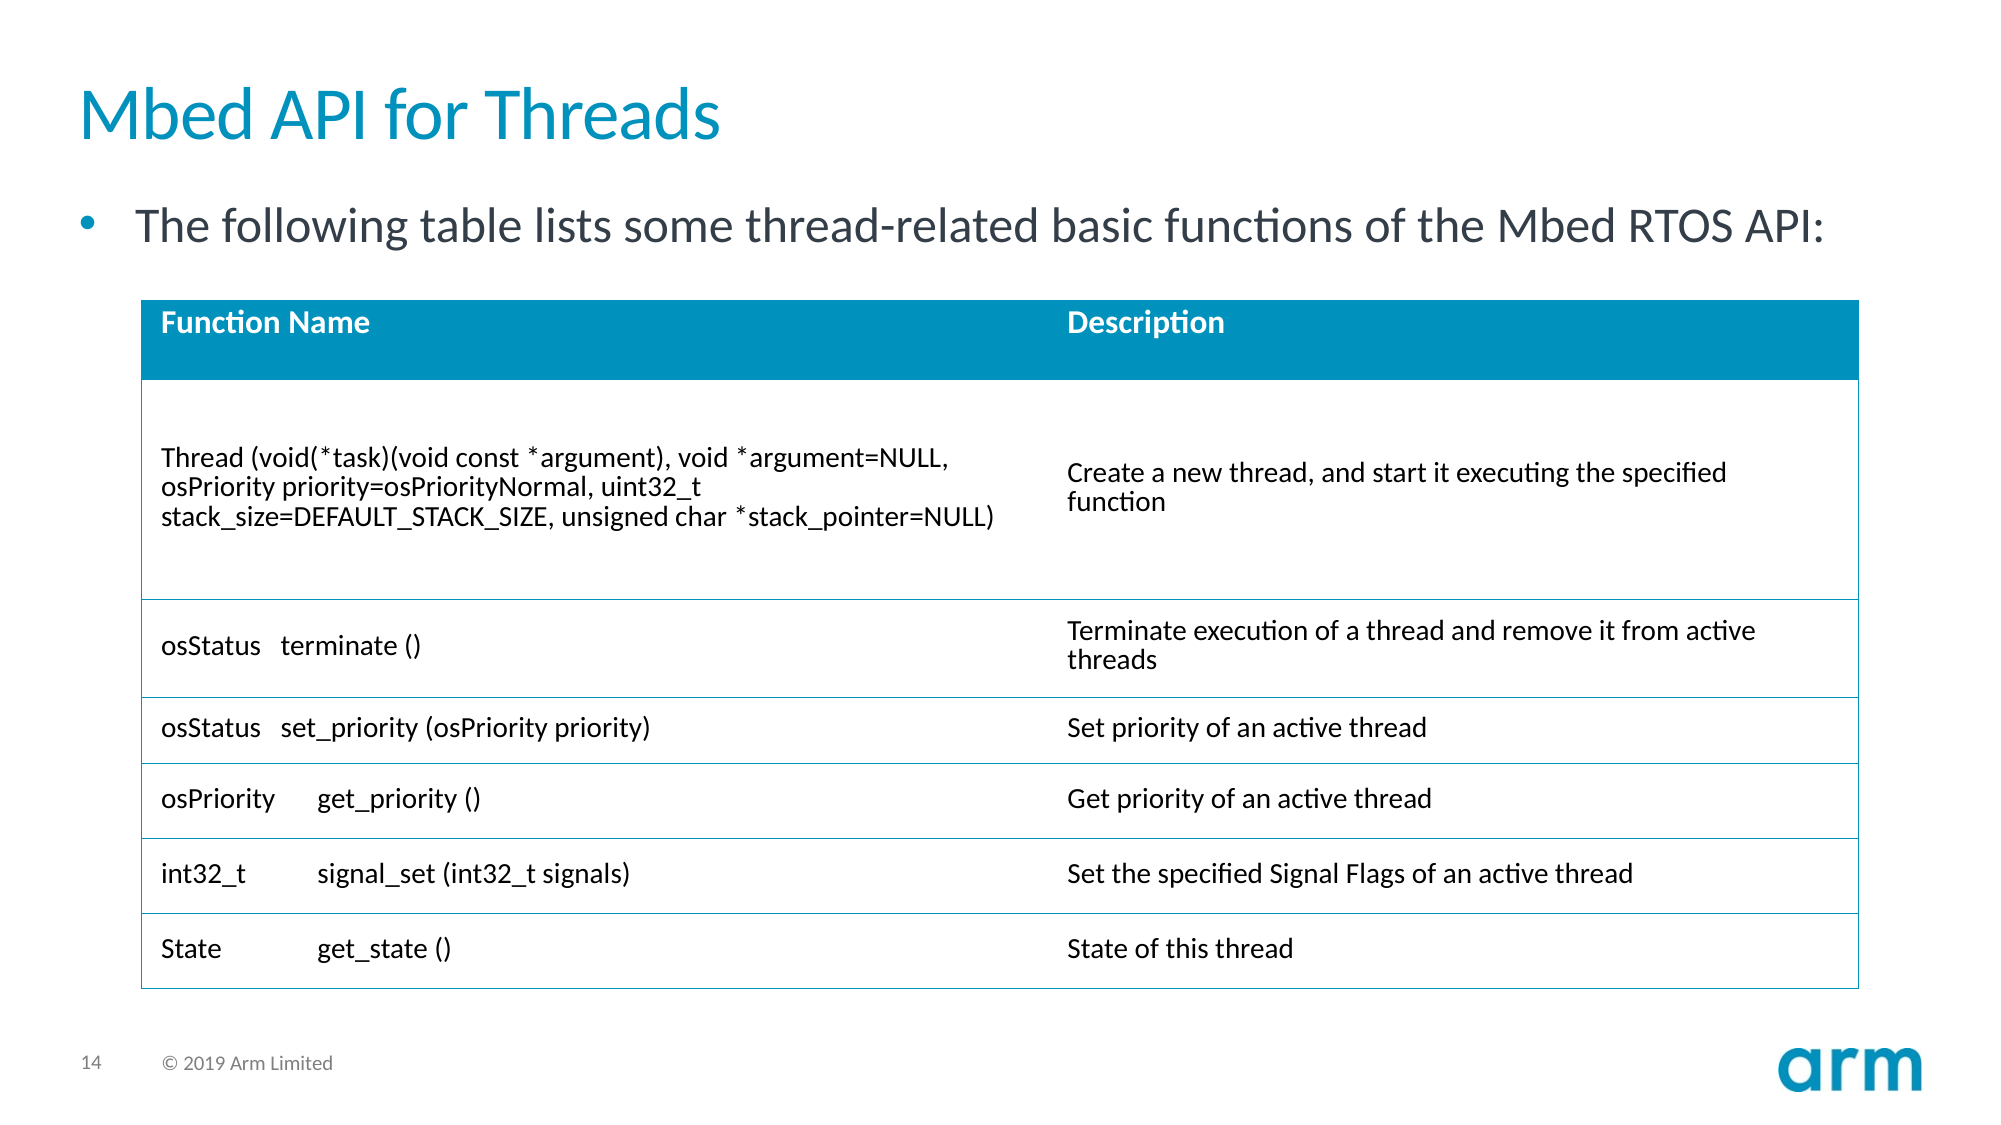

# Mbed API for Threads
The following table lists some thread-related basic functions of the Mbed RTOS API:
| Function Name | Description |
| --- | --- |
| Thread (void(\*task)(void const \*argument), void \*argument=NULL, osPriority priority=osPriorityNormal, uint32\_t stack\_size=DEFAULT\_STACK\_SIZE, unsigned char \*stack\_pointer=NULL) | Create a new thread, and start it executing the specified function |
| osStatus terminate () | Terminate execution of a thread and remove it from active threads |
| osStatus set\_priority (osPriority priority) | Set priority of an active thread |
| osPriority get\_priority () | Get priority of an active thread |
| int32\_t signal\_set (int32\_t signals) | Set the specified Signal Flags of an active thread |
| State get\_state () | State of this thread |